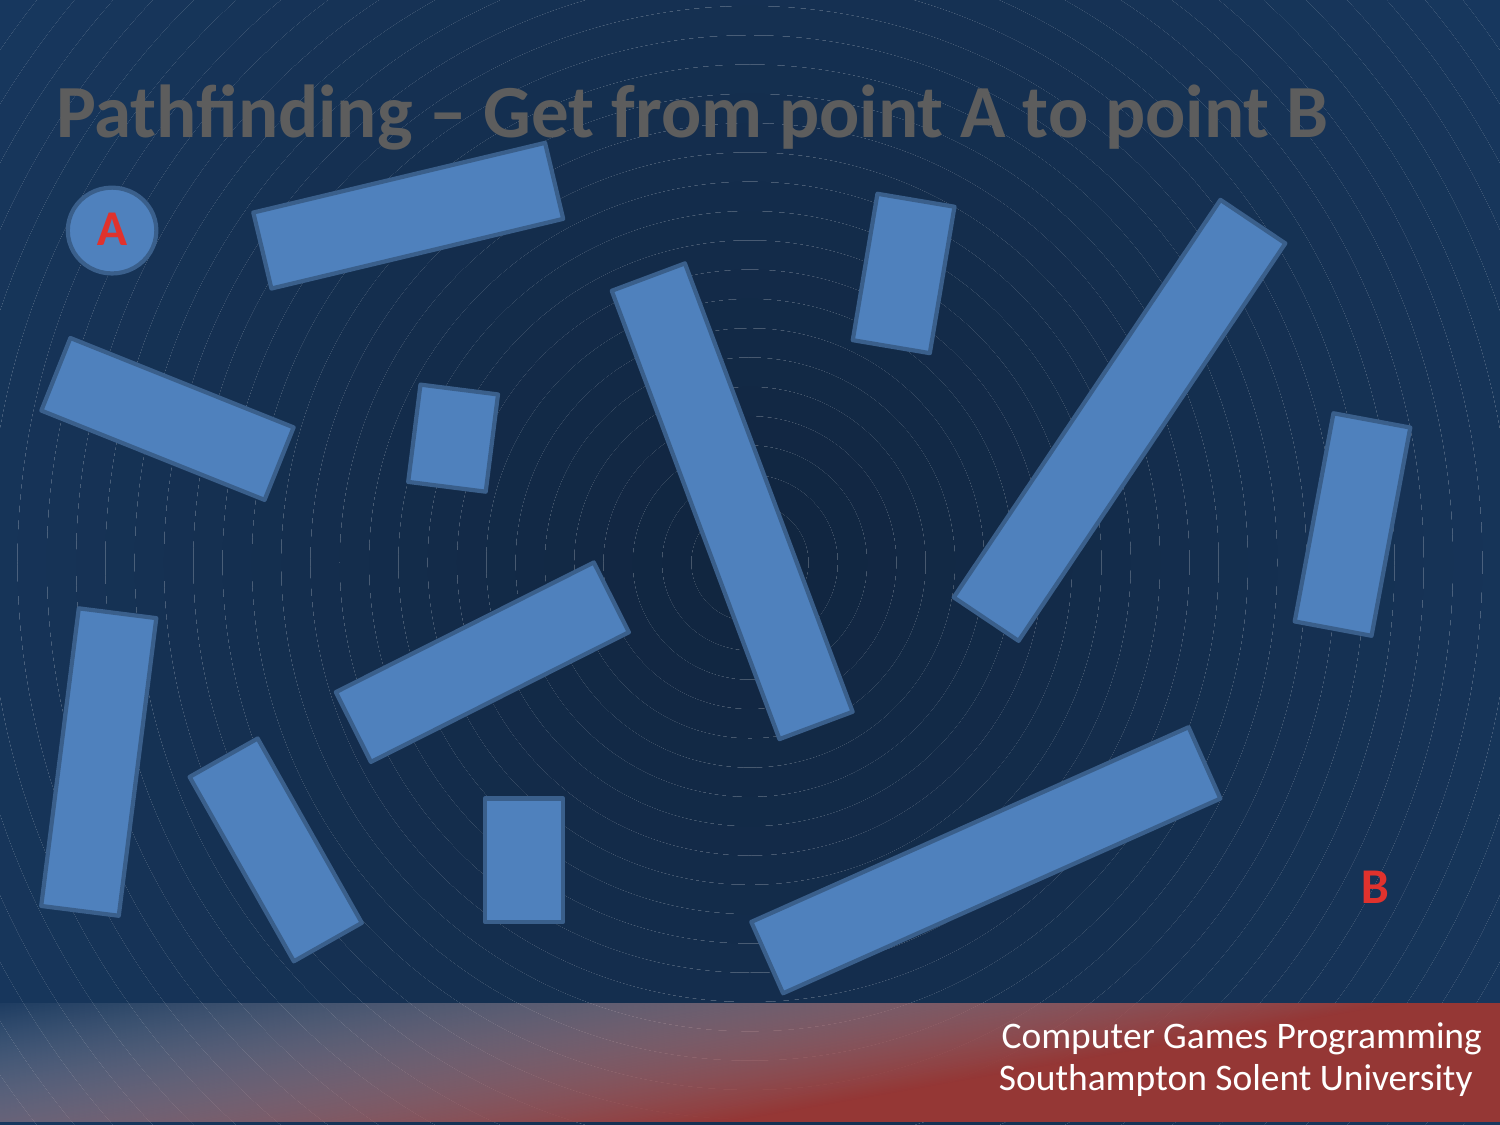

Pathfinding – Get from point A to point B

A

B

Computer Games Programming
Southampton Solent University